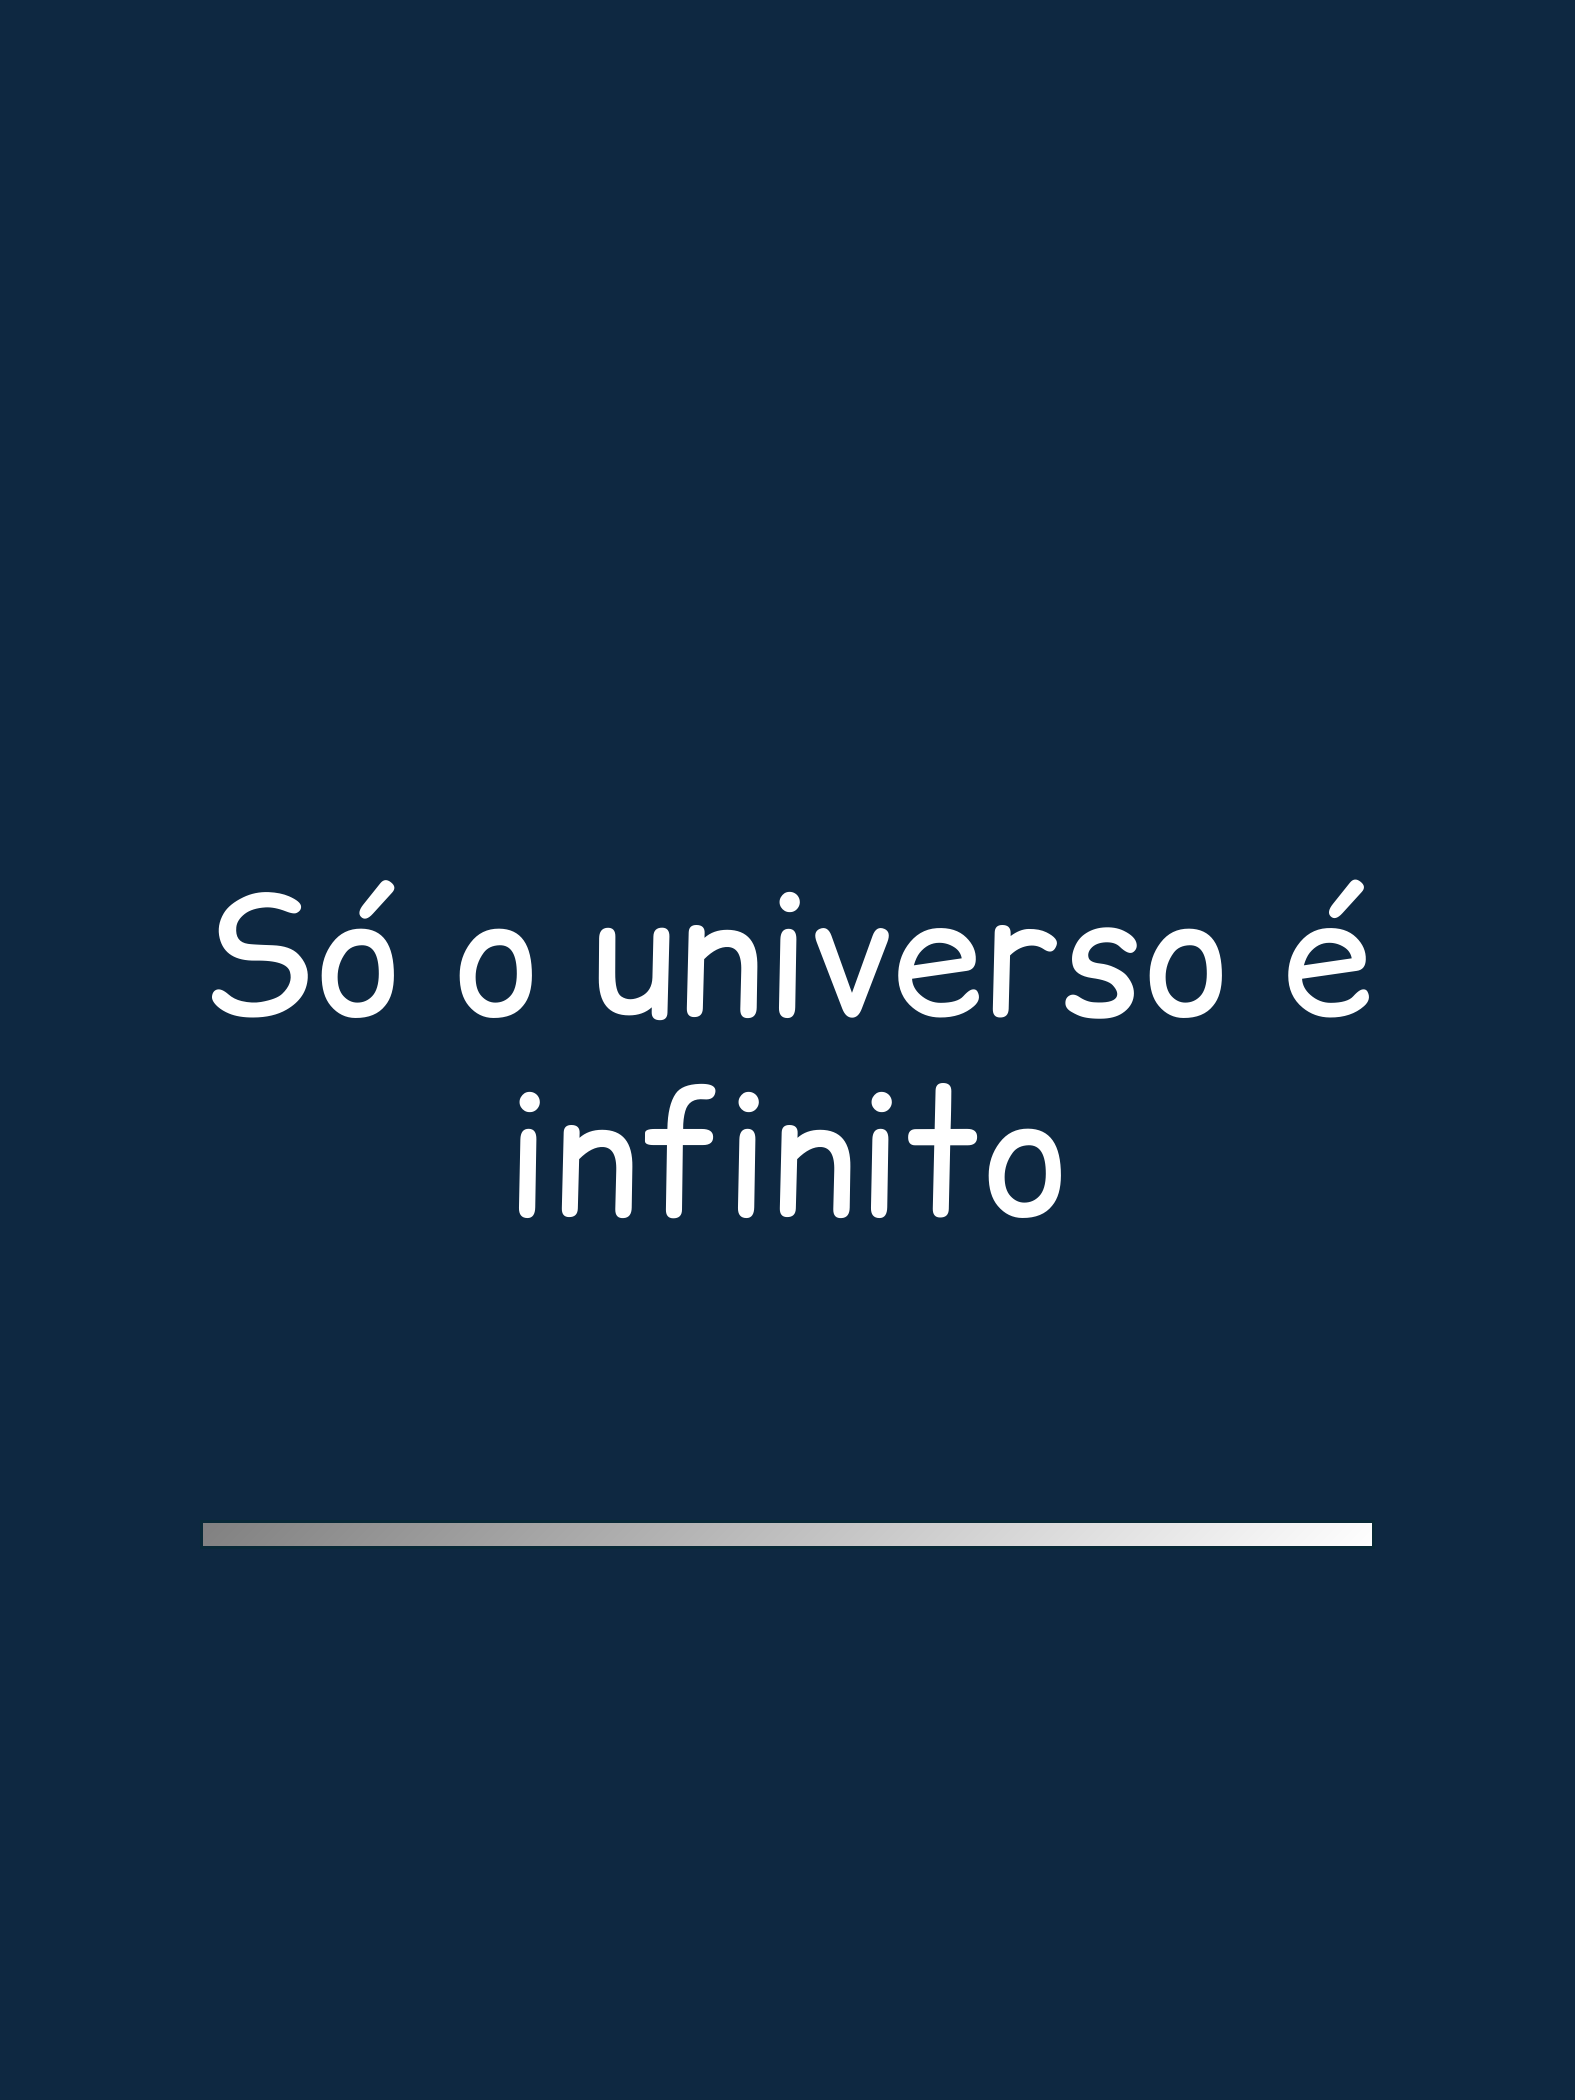

Só o universo é infinito

Colorindo e conhecendo o cosmos - Rivonaldo Filho
15